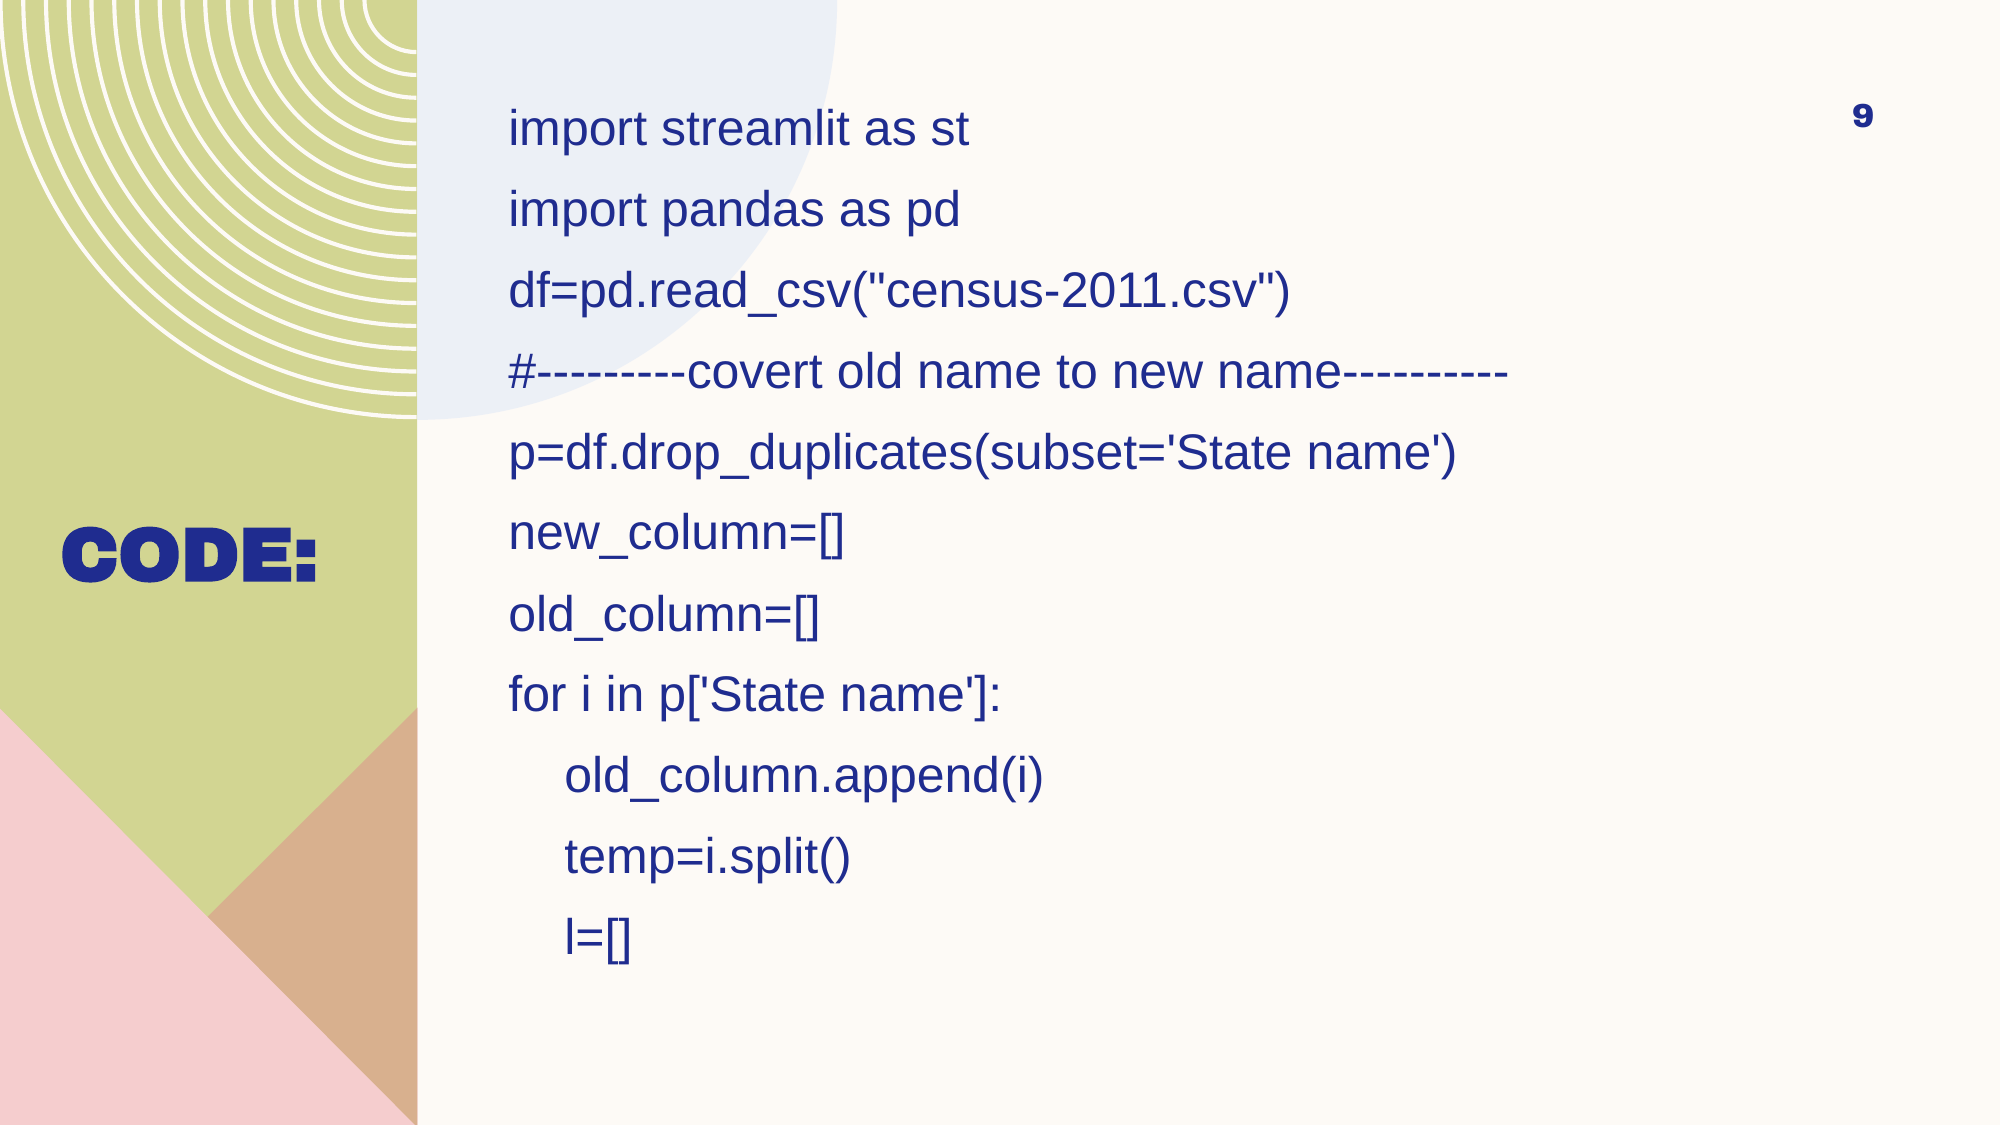

9
import streamlit as st
import pandas as pd
df=pd.read_csv("census-2011.csv")
#---------covert old name to new name----------
p=df.drop_duplicates(subset='State name')
new_column=[]
old_column=[]
for i in p['State name']:
    old_column.append(i)
    temp=i.split()
    l=[]

# Code: